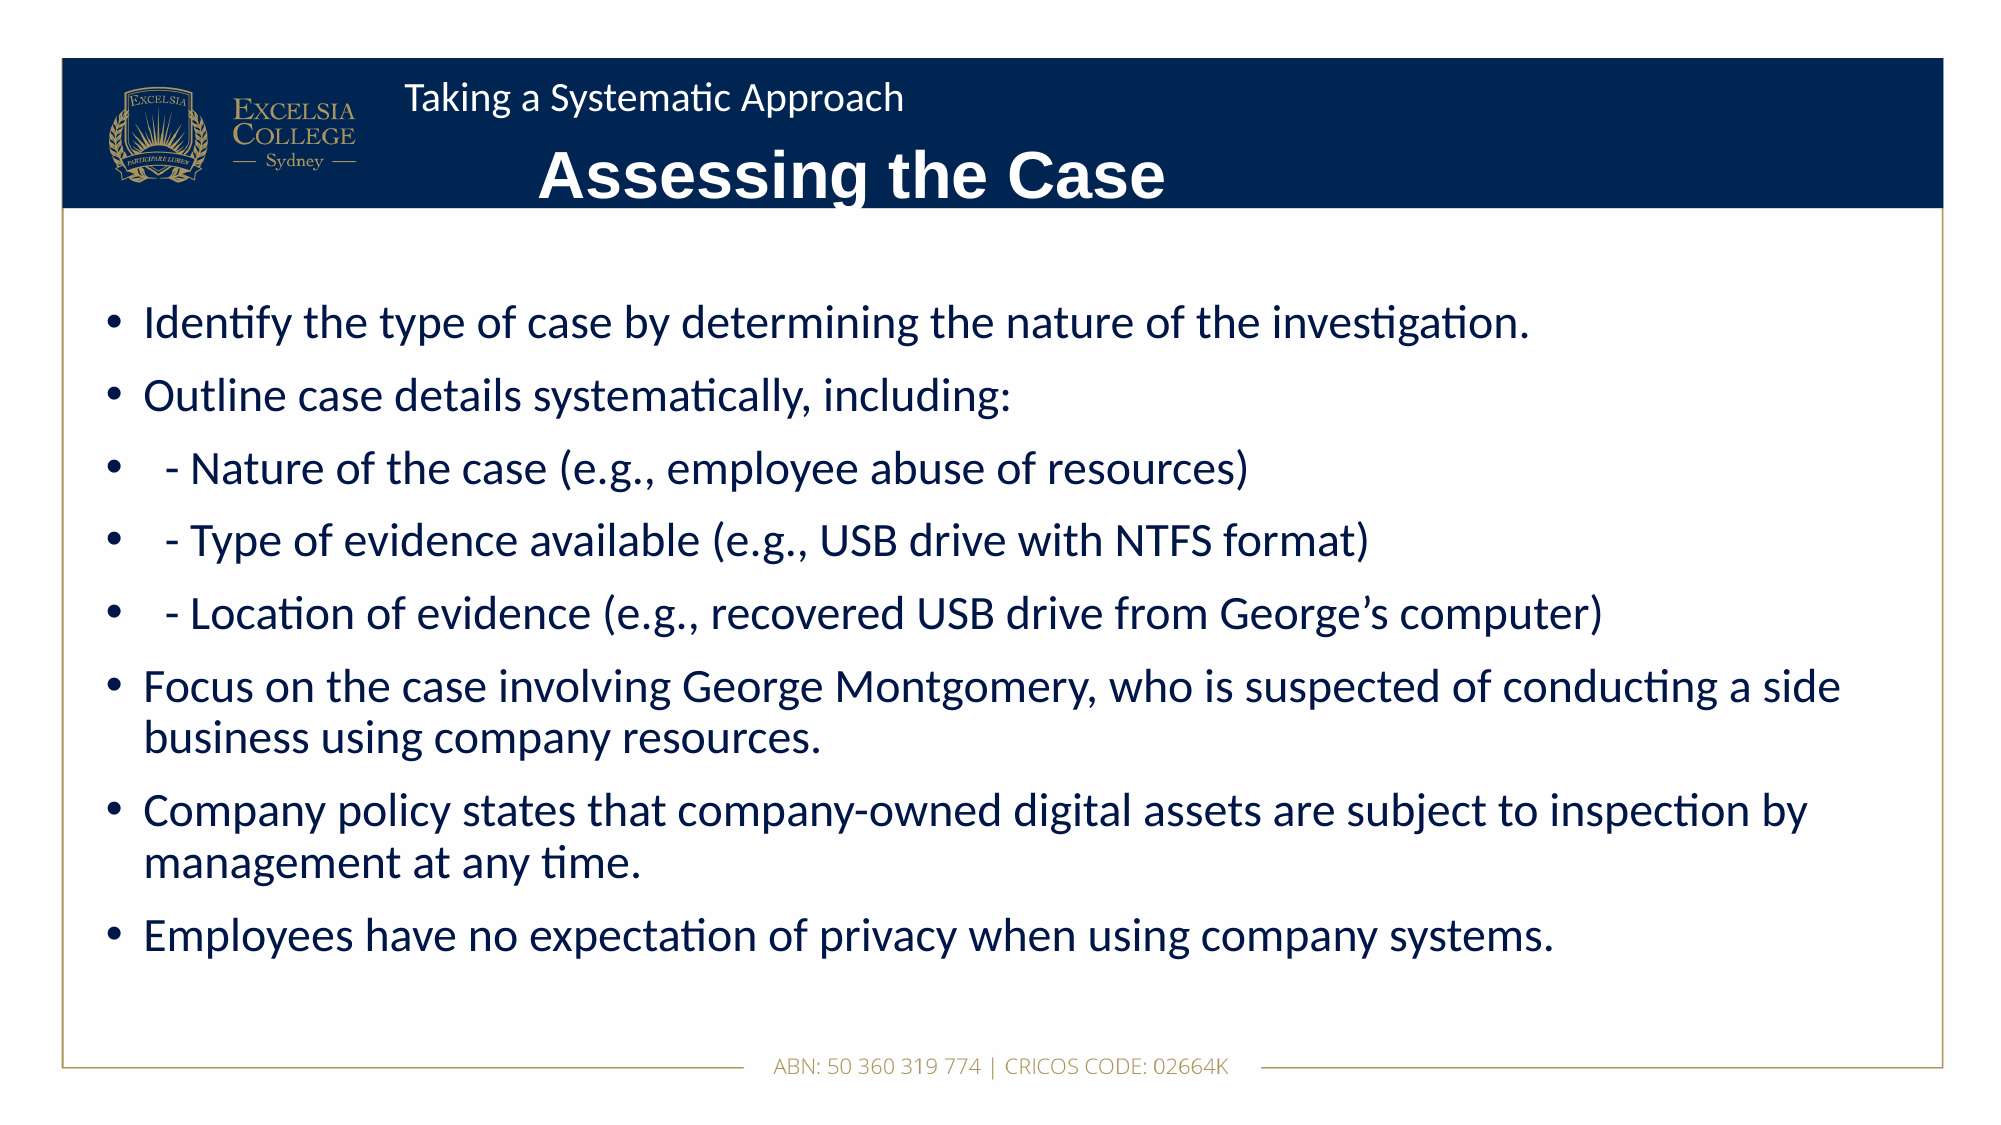

# Taking a Systematic Approach
Assessing the Case
Identify the type of case by determining the nature of the investigation.
Outline case details systematically, including:
  - Nature of the case (e.g., employee abuse of resources)
  - Type of evidence available (e.g., USB drive with NTFS format)
  - Location of evidence (e.g., recovered USB drive from George’s computer)
Focus on the case involving George Montgomery, who is suspected of conducting a side business using company resources.
Company policy states that company-owned digital assets are subject to inspection by management at any time.
Employees have no expectation of privacy when using company systems.